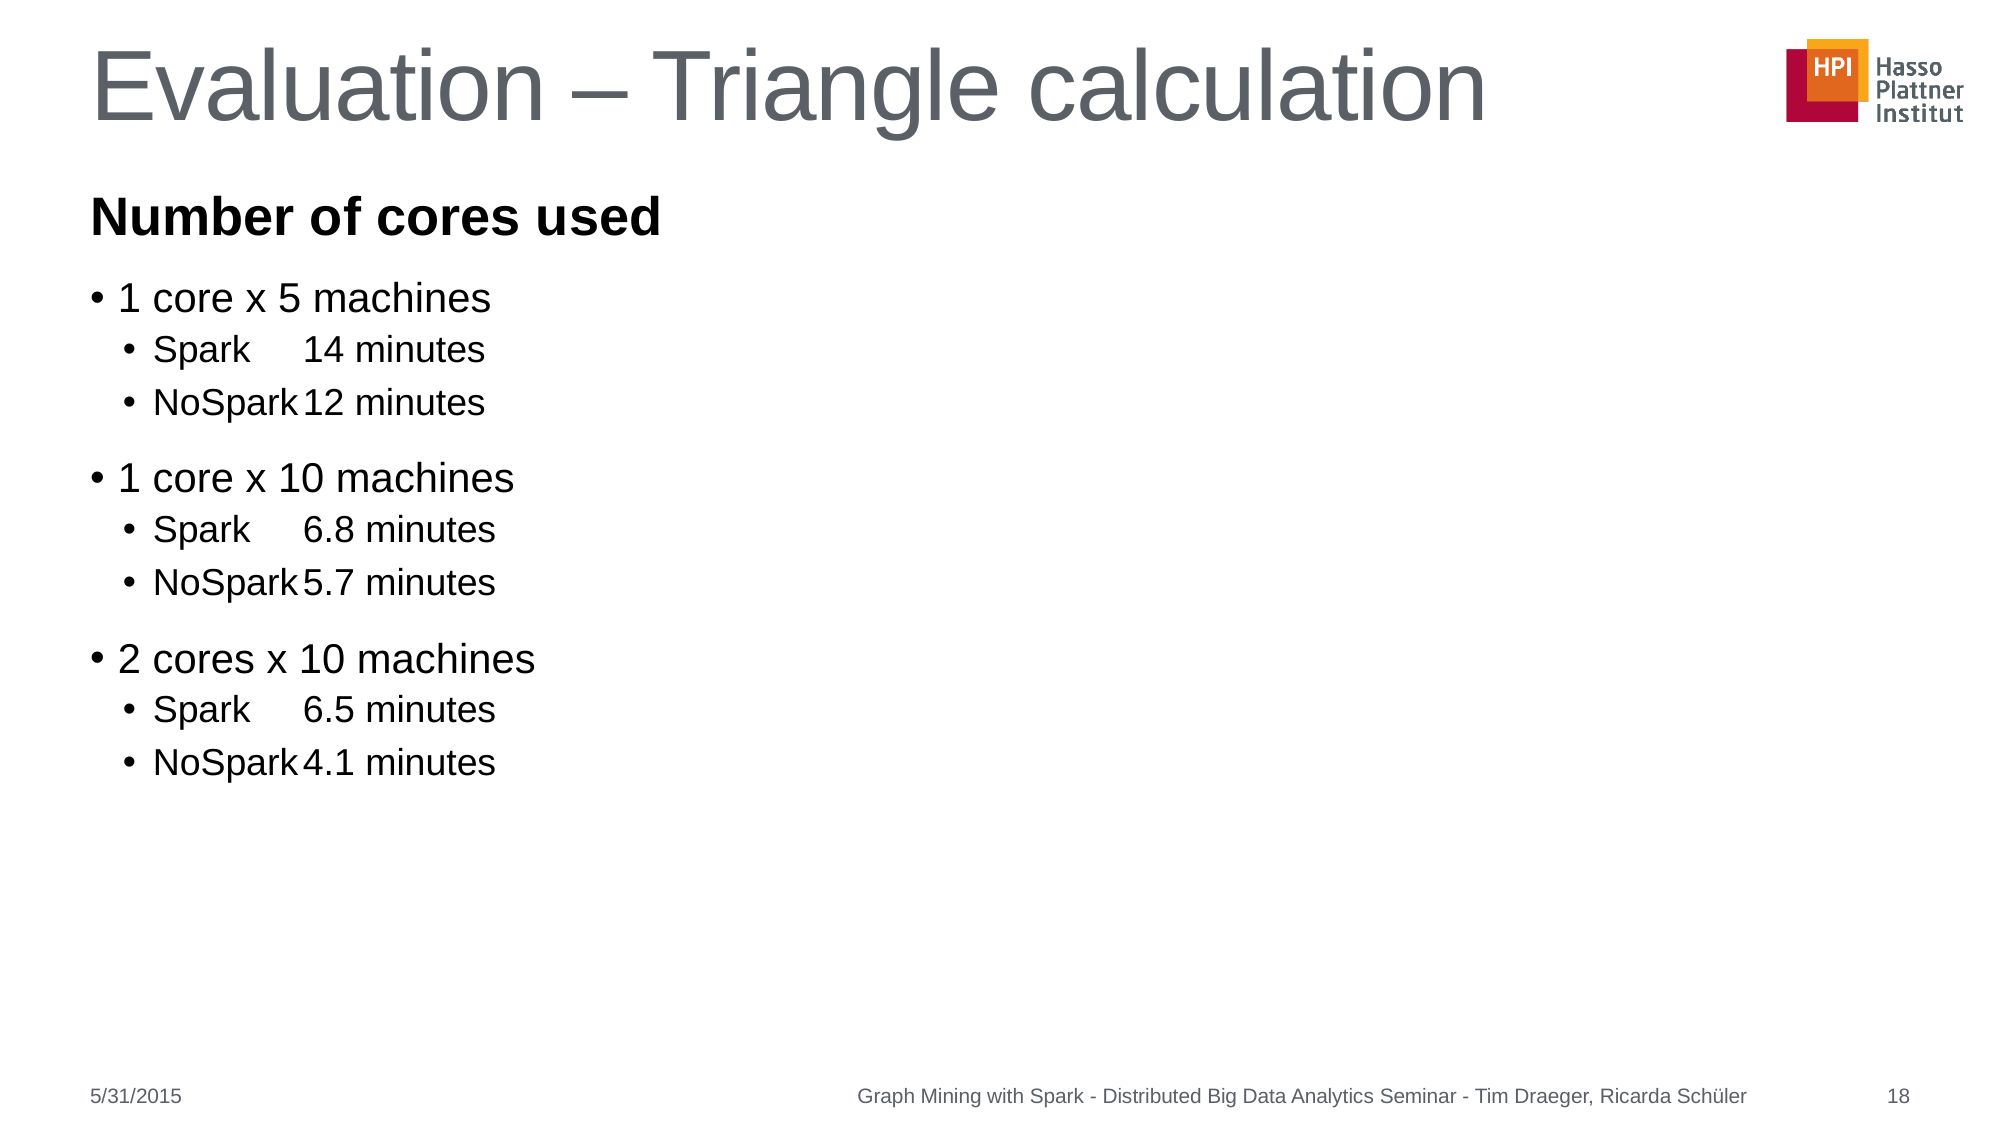

# Evaluation – Triangle calculation
Number of cores used
1 core x 5 machines
Spark	14 minutes
NoSpark	12 minutes
1 core x 10 machines
Spark	6.8 minutes
NoSpark	5.7 minutes
2 cores x 10 machines
Spark	6.5 minutes
NoSpark	4.1 minutes
5/31/2015
Graph Mining with Spark - Distributed Big Data Analytics Seminar - Tim Draeger, Ricarda Schüler
18